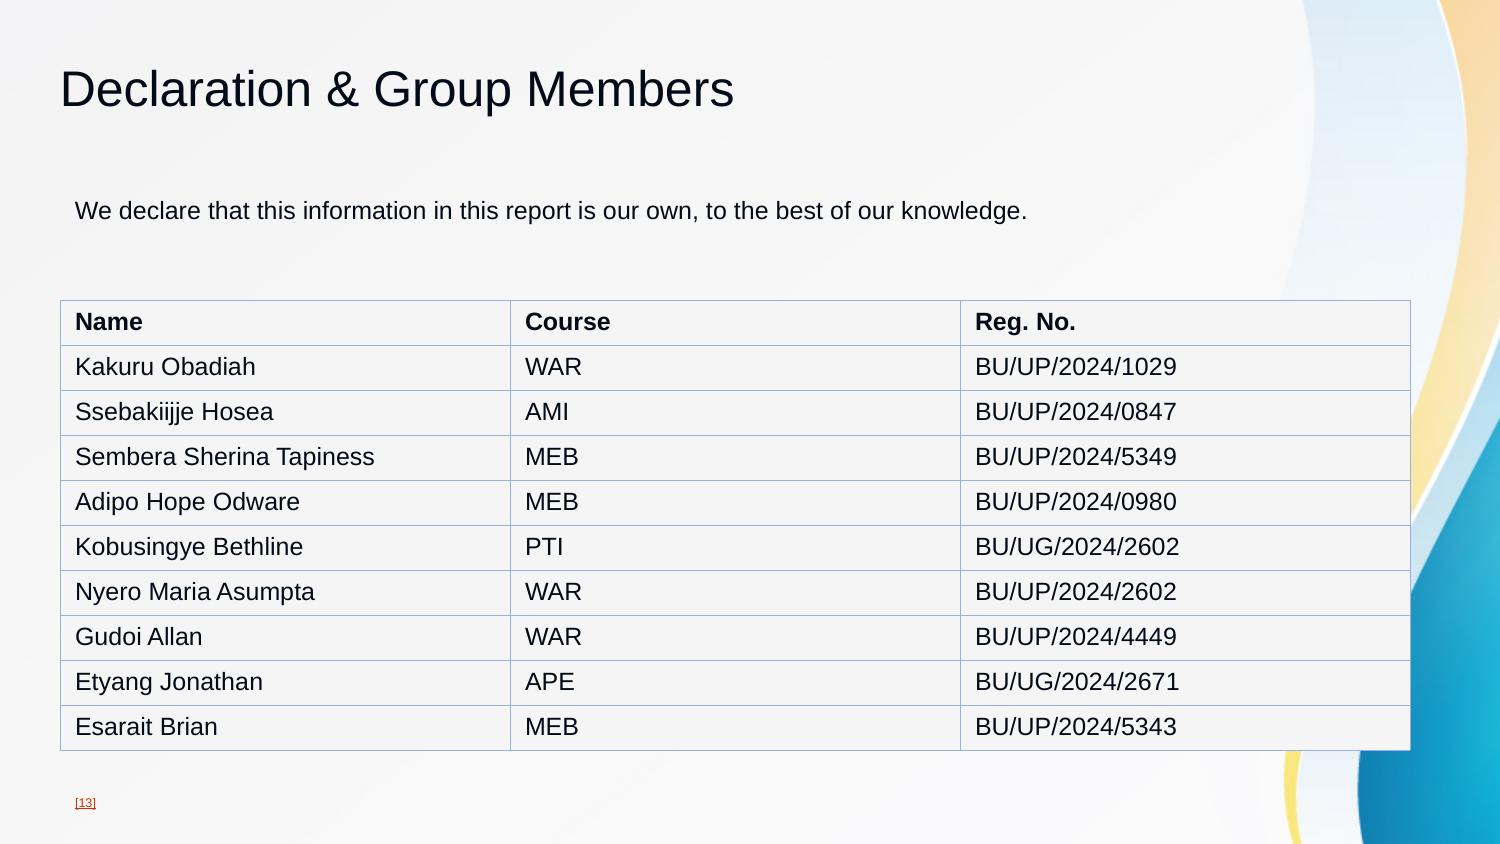

Declaration & Group Members
We declare that this information in this report is our own, to the best of our knowledge.
| Name | Course | Reg. No. |
| --- | --- | --- |
| Kakuru Obadiah | WAR | BU/UP/2024/1029 |
| Ssebakiijje Hosea | AMI | BU/UP/2024/0847 |
| Sembera Sherina Tapiness | MEB | BU/UP/2024/5349 |
| Adipo Hope Odware | MEB | BU/UP/2024/0980 |
| Kobusingye Bethline | PTI | BU/UG/2024/2602 |
| Nyero Maria Asumpta | WAR | BU/UP/2024/2602 |
| Gudoi Allan | WAR | BU/UP/2024/4449 |
| Etyang Jonathan | APE | BU/UG/2024/2671 |
| Esarait Brian | MEB | BU/UP/2024/5343 |
[13]